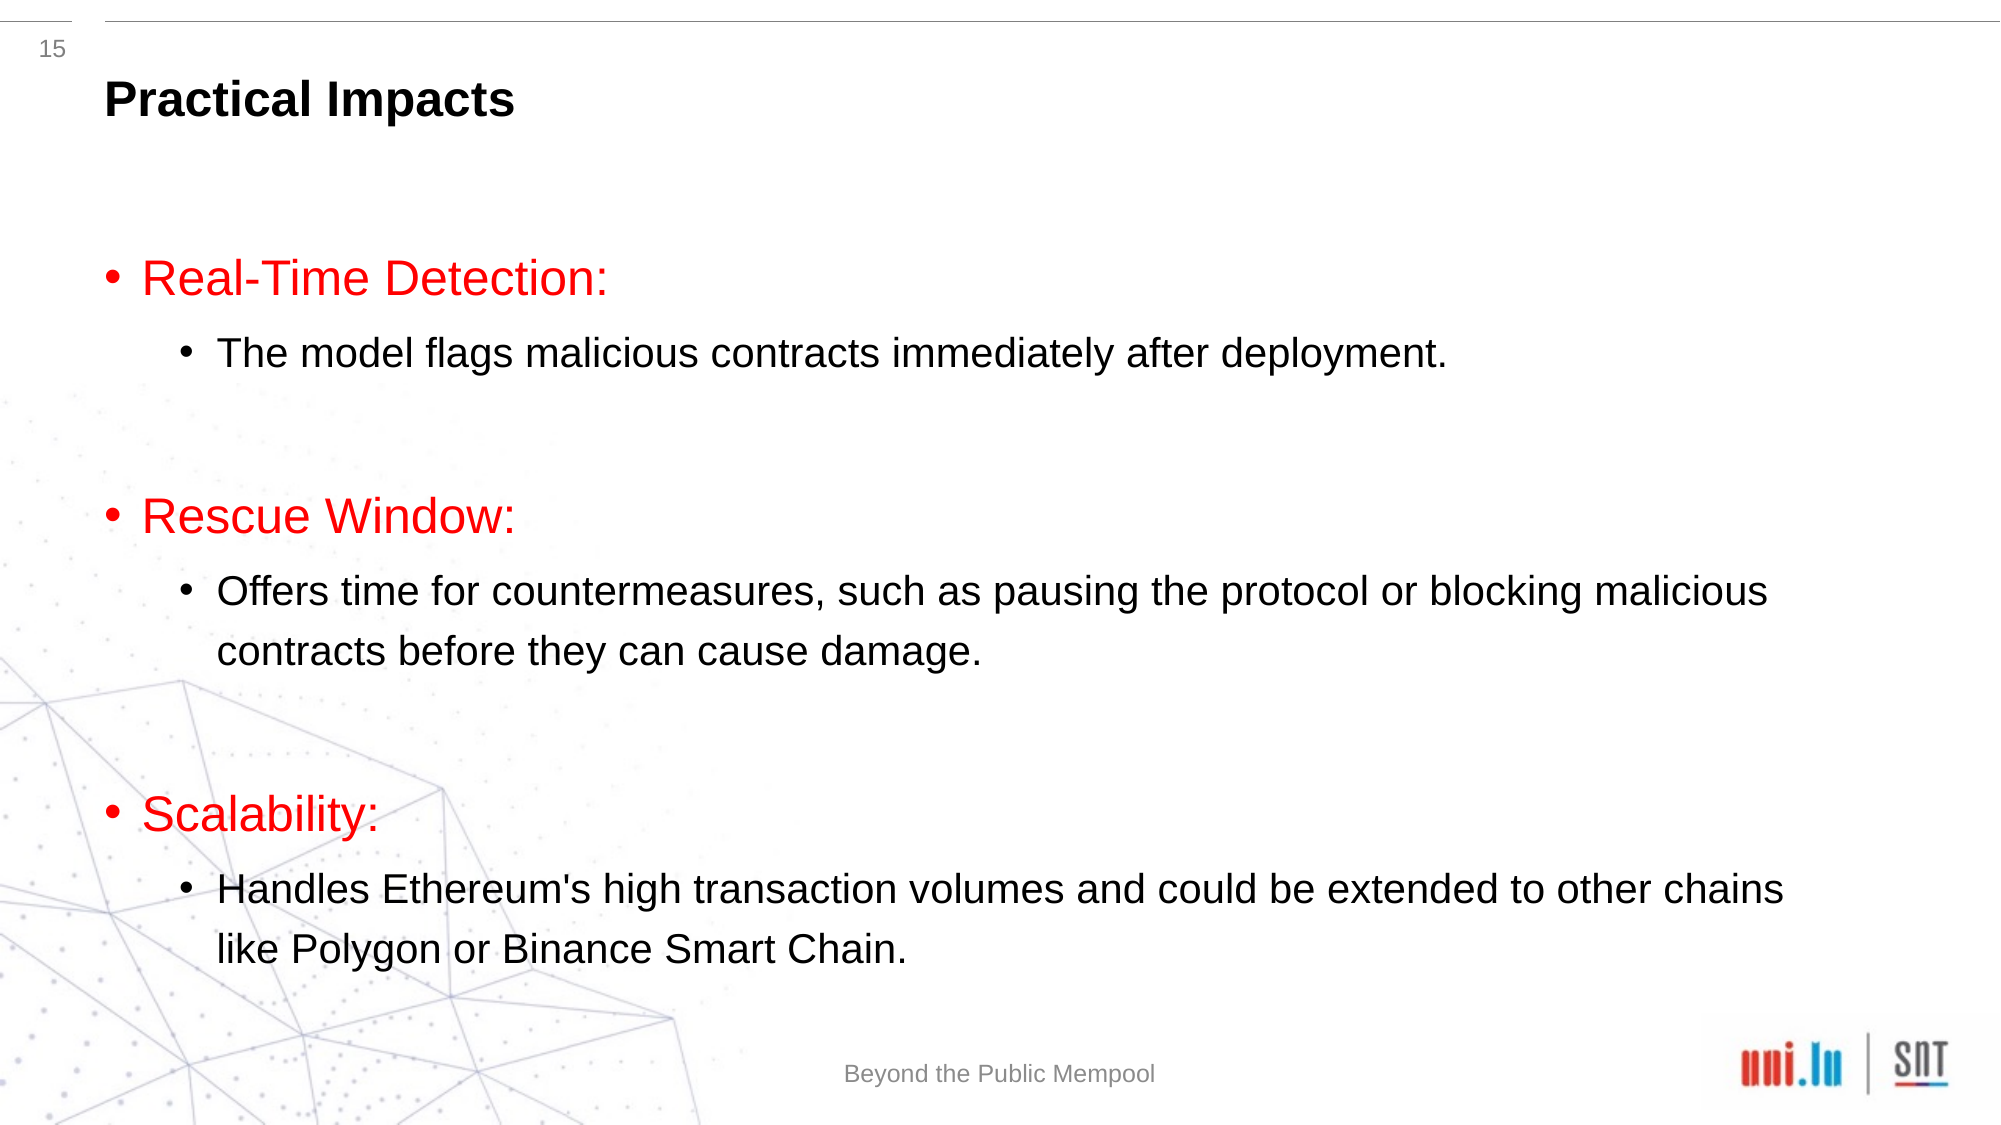

# Practical Impacts

Real-Time Detection:
The model flags malicious contracts immediately after deployment.

Rescue Window:
Offers time for countermeasures, such as pausing the protocol or blocking malicious contracts before they can cause damage.

Scalability:
Handles Ethereum's high transaction volumes and could be extended to other chains like Polygon or Binance Smart Chain.

Beyond the Public Mempool